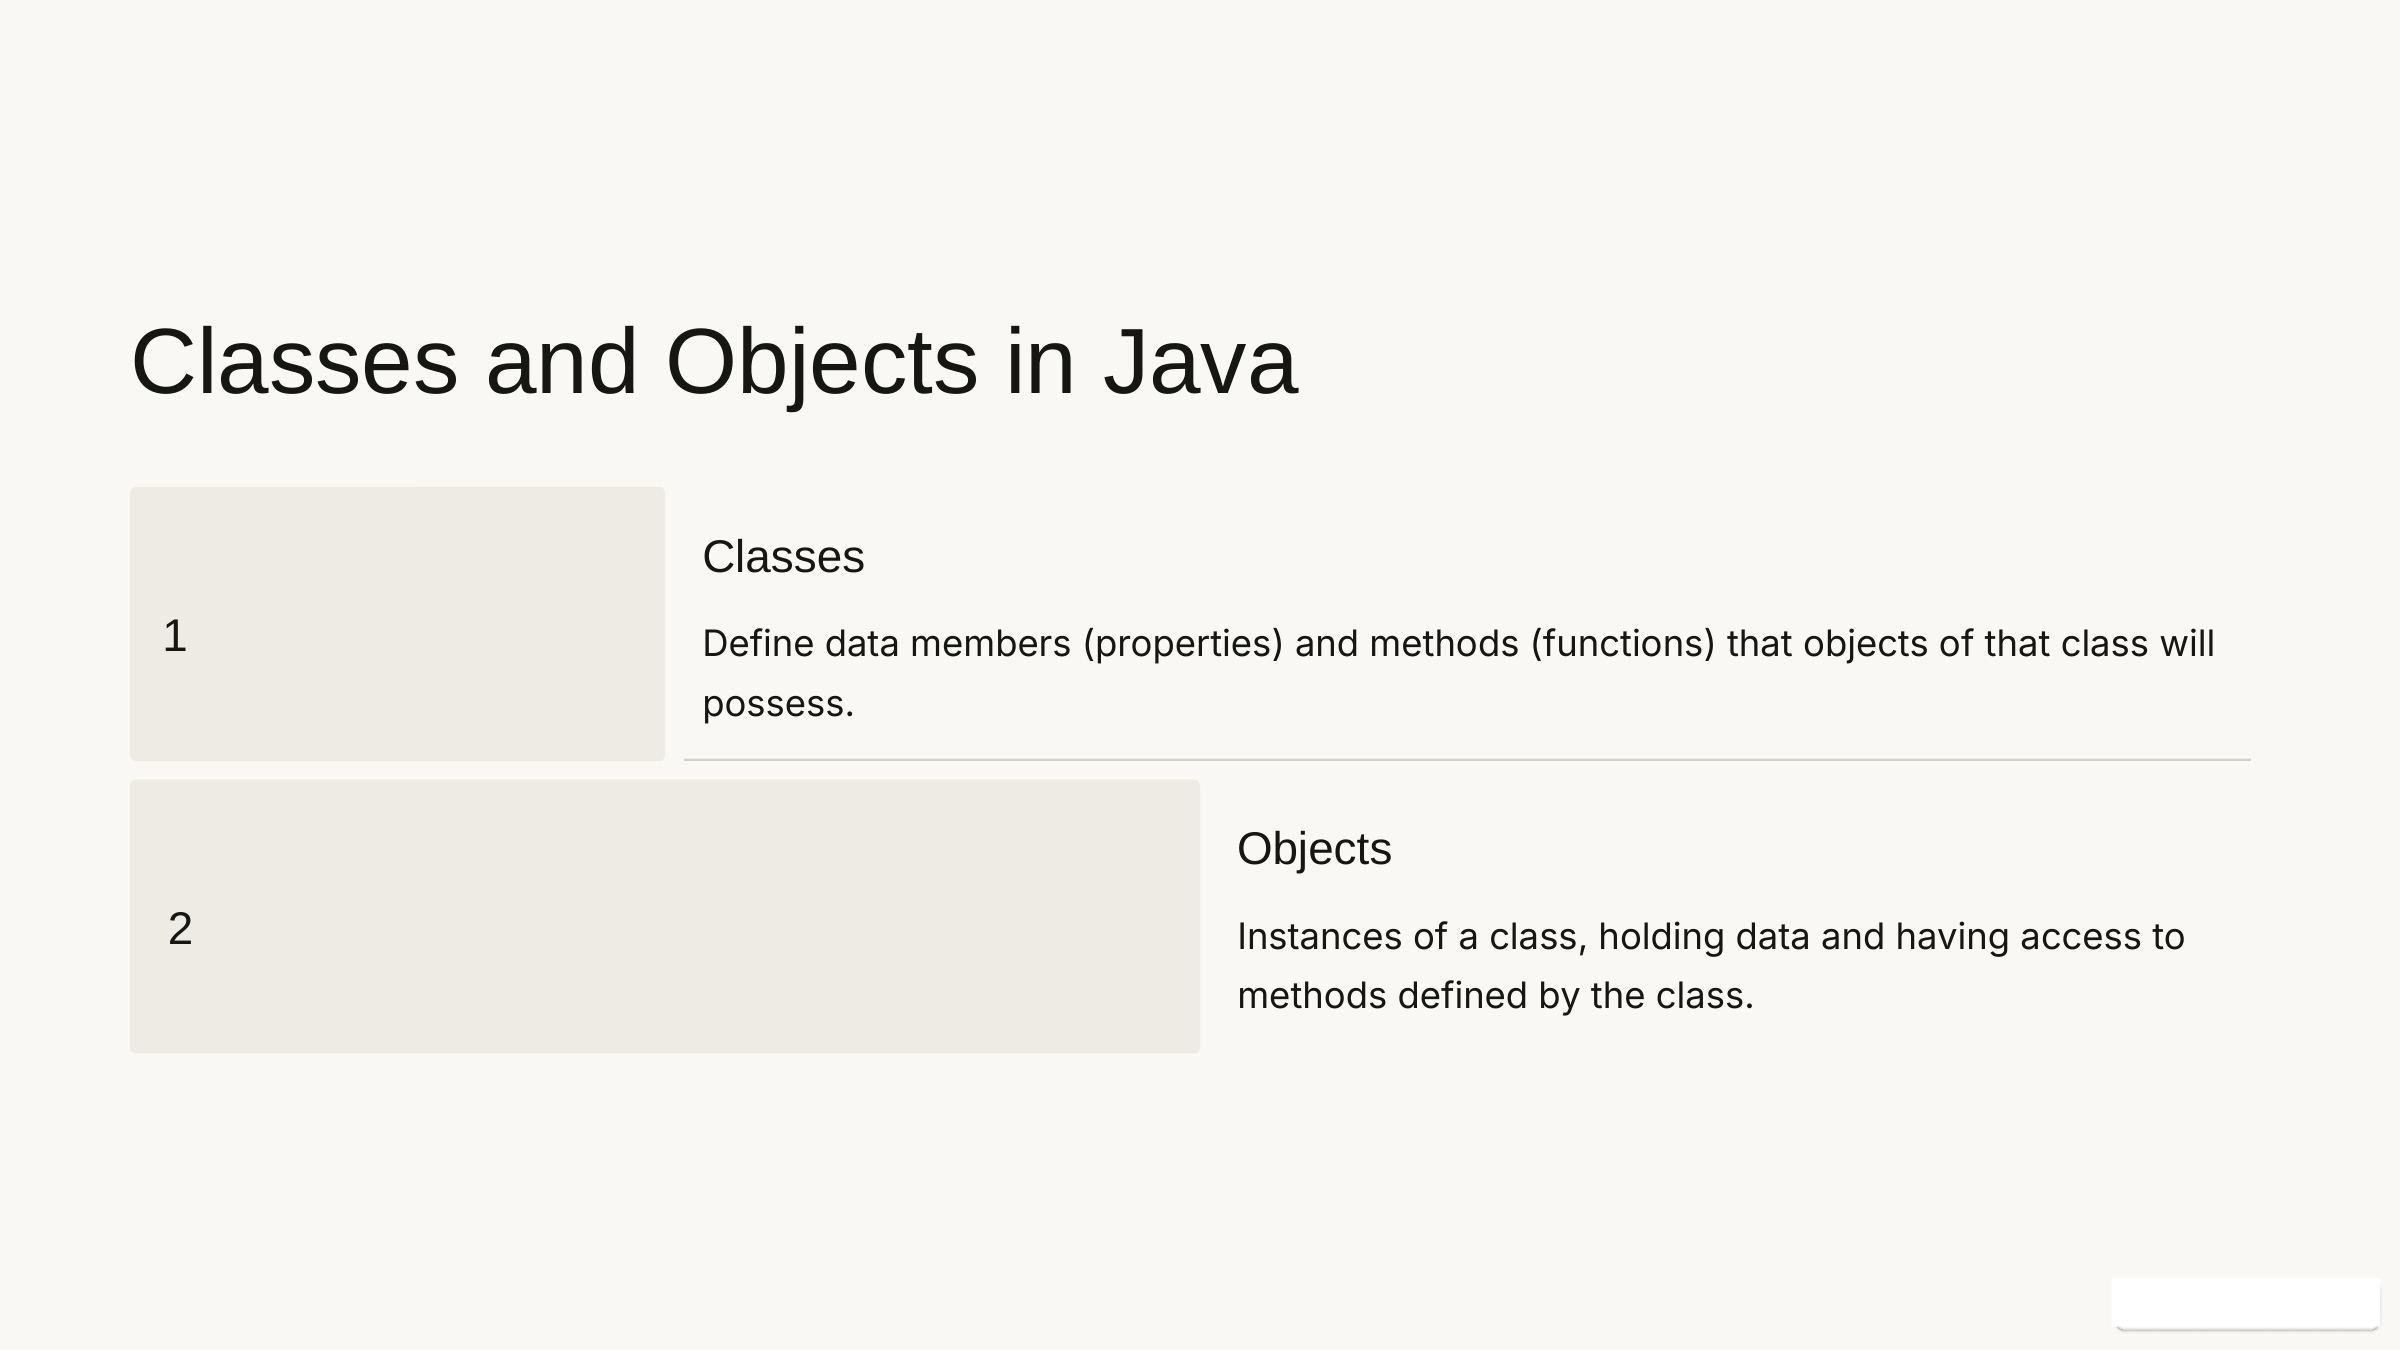

Classes and Objects in Java

Classes
1
Define data members (properties) and methods (functions) that objects of that class will possess.

Objects
2
Instances of a class, holding data and having access to methods defined by the class.